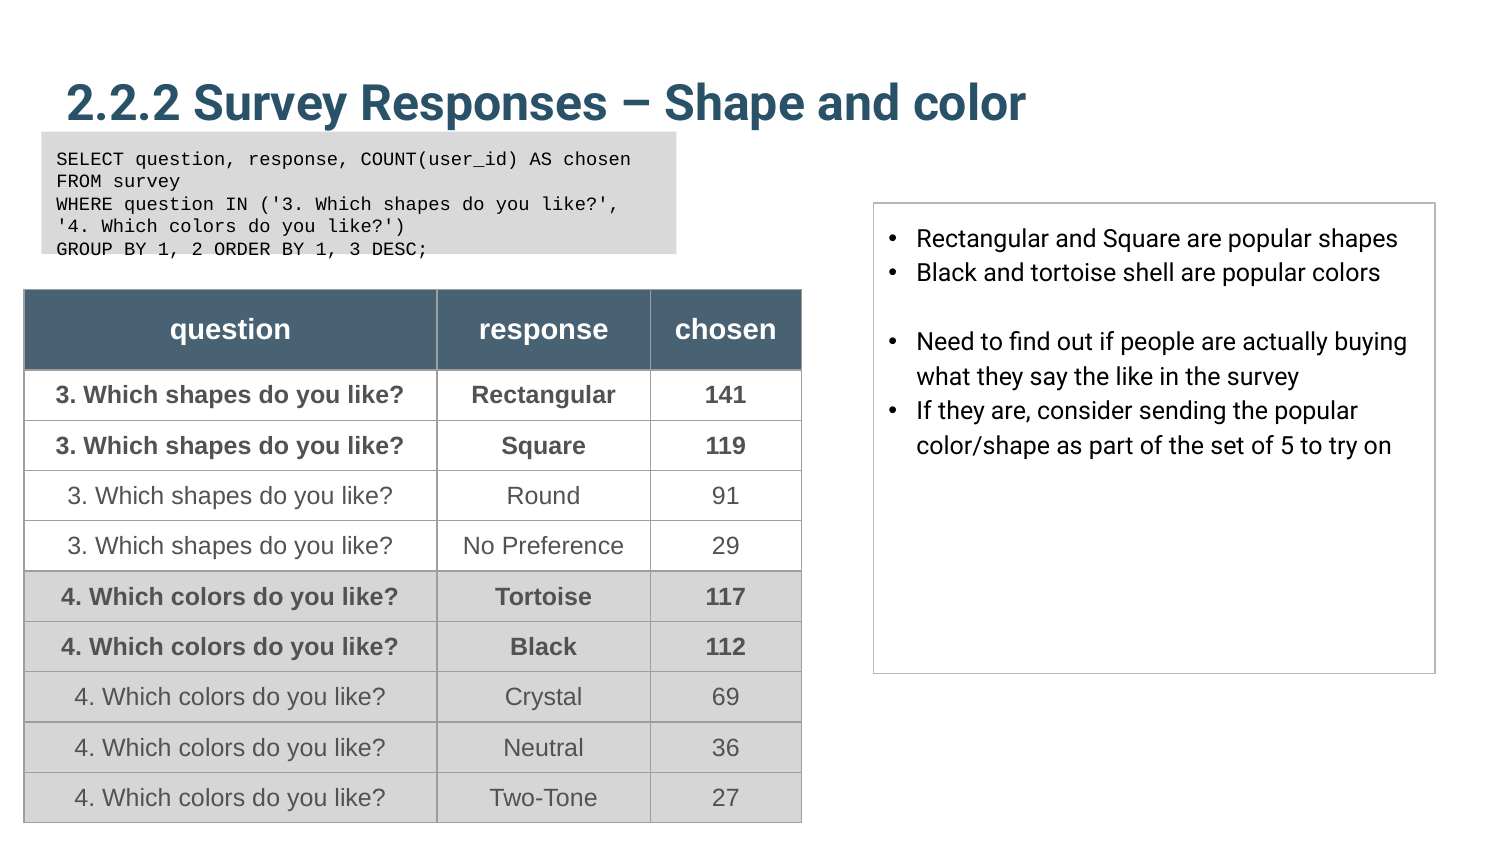

2.2.2 Survey Responses – Shape and color
SELECT question, response, COUNT(user_id) AS chosen
FROM survey
WHERE question IN ('3. Which shapes do you like?', '4. Which colors do you like?')
GROUP BY 1, 2 ORDER BY 1, 3 DESC;
Rectangular and Square are popular shapes
Black and tortoise shell are popular colors

Need to find out if people are actually buying what they say the like in the survey
If they are, consider sending the popular color/shape as part of the set of 5 to try on

| question | response | chosen |
| --- | --- | --- |
| 3. Which shapes do you like? | Rectangular | 141 |
| 3. Which shapes do you like? | Square | 119 |
| 3. Which shapes do you like? | Round | 91 |
| 3. Which shapes do you like? | No Preference | 29 |
| 4. Which colors do you like? | Tortoise | 117 |
| 4. Which colors do you like? | Black | 112 |
| 4. Which colors do you like? | Crystal | 69 |
| 4. Which colors do you like? | Neutral | 36 |
| 4. Which colors do you like? | Two-Tone | 27 |